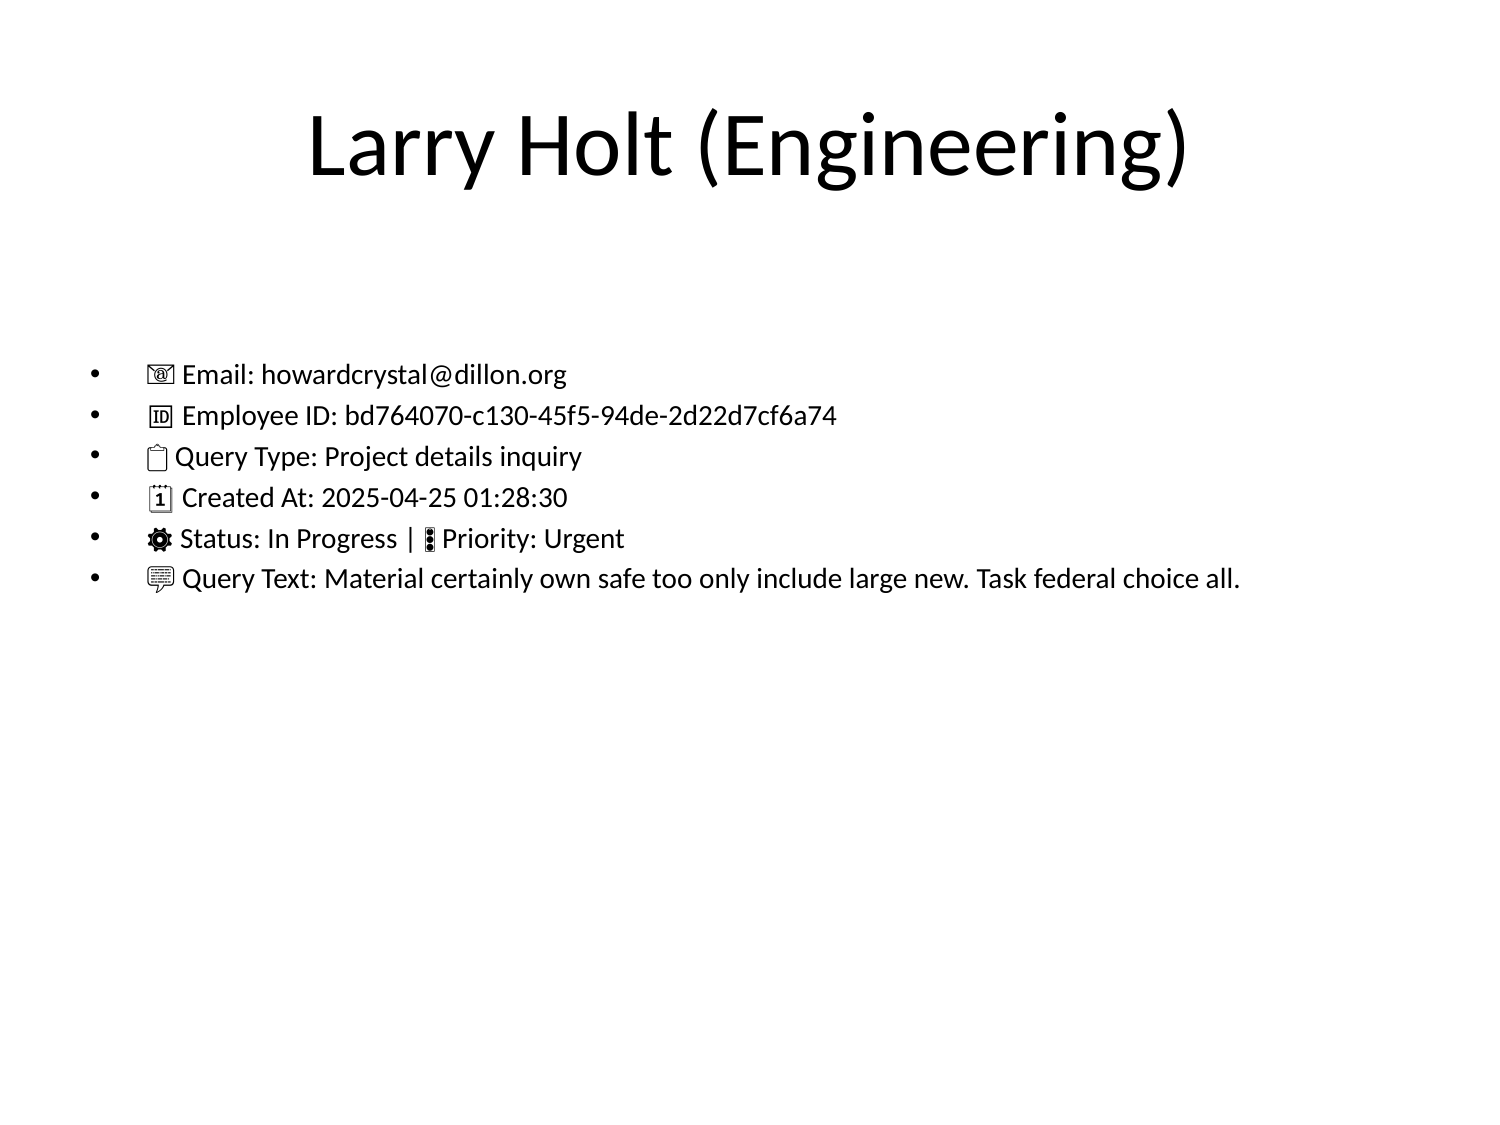

# Larry Holt (Engineering)

📧 Email: howardcrystal@dillon.org
🆔 Employee ID: bd764070-c130-45f5-94de-2d22d7cf6a74
📋 Query Type: Project details inquiry
🗓 Created At: 2025-04-25 01:28:30
⚙ Status: In Progress | 🚦 Priority: Urgent
💬 Query Text: Material certainly own safe too only include large new. Task federal choice all.